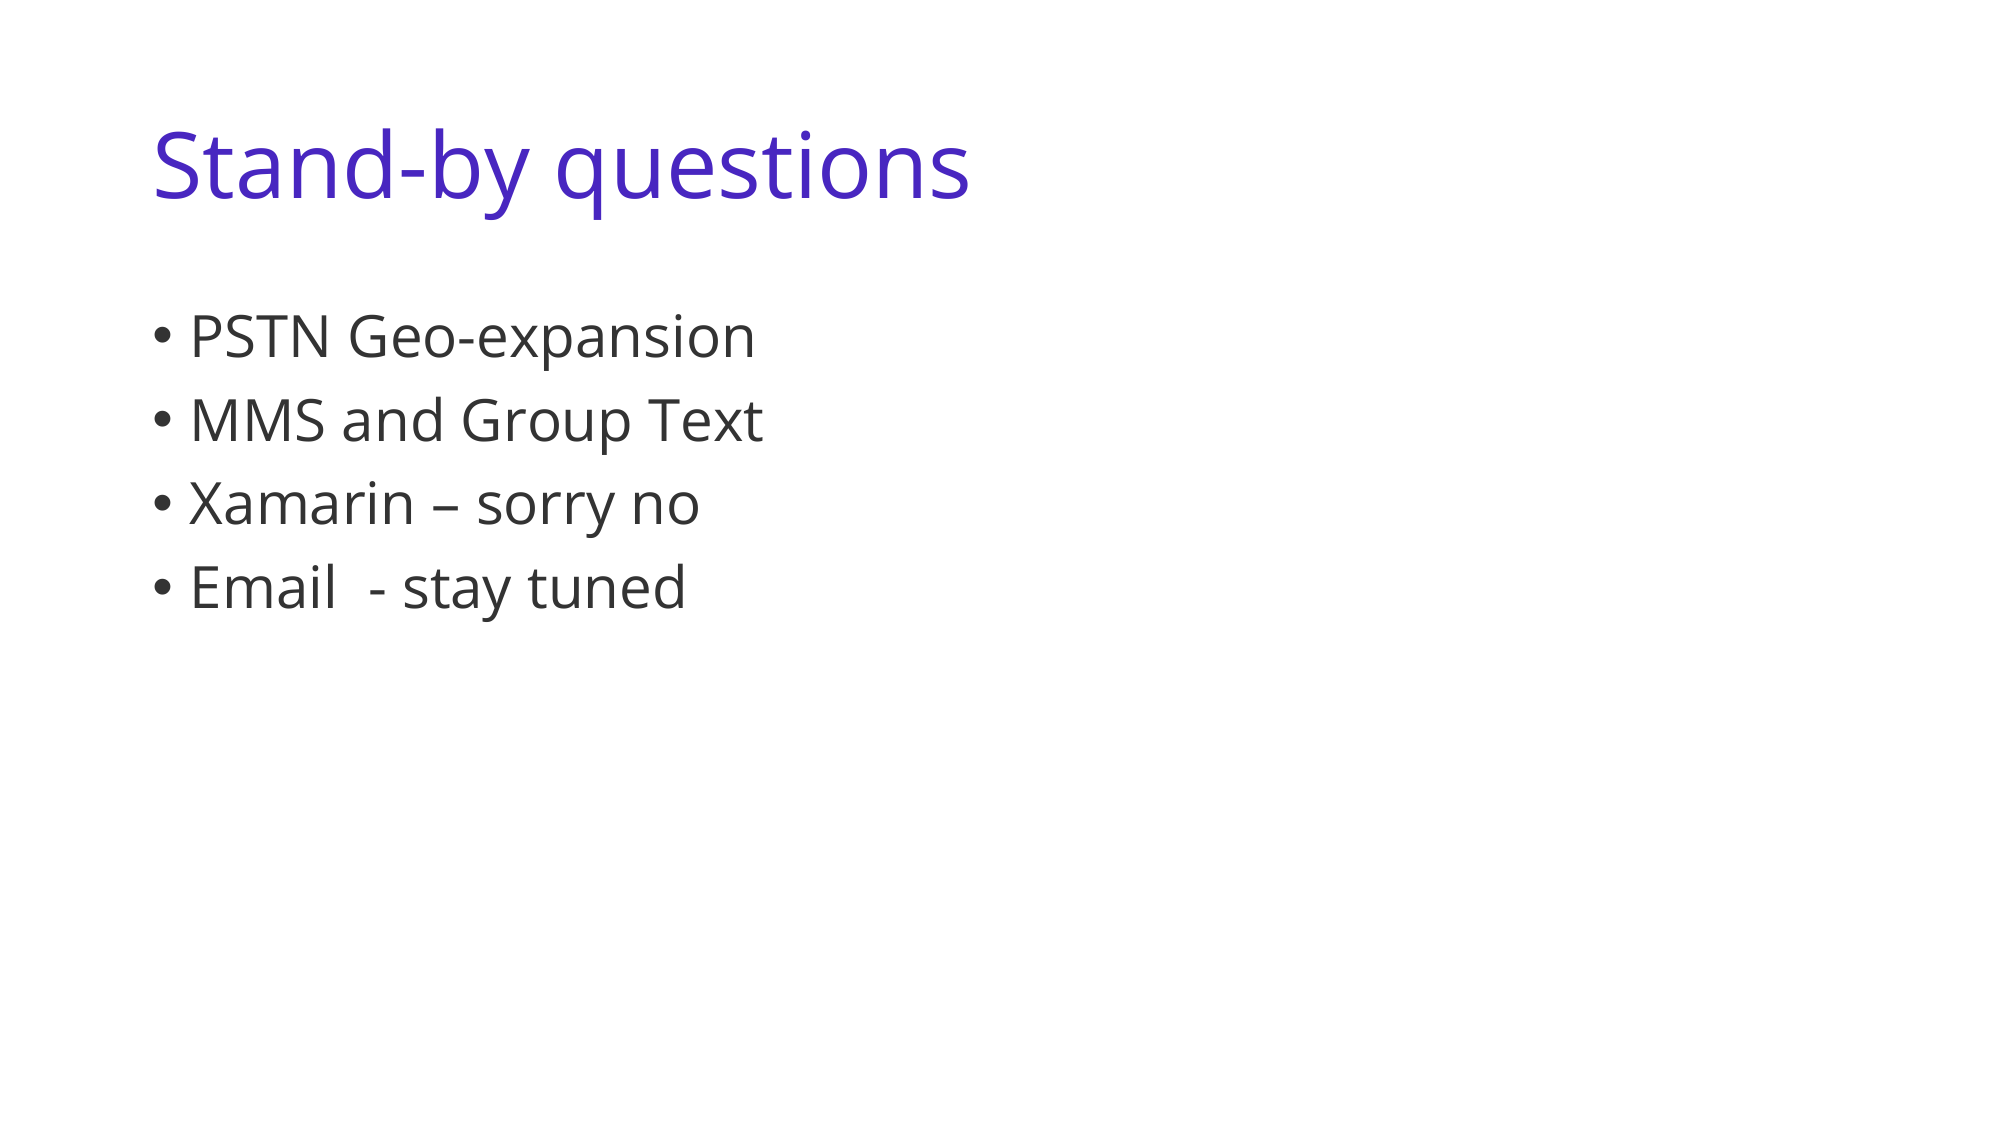

# Stand-by questions
PSTN Geo-expansion
MMS and Group Text
Xamarin – sorry no
Email  - stay tuned